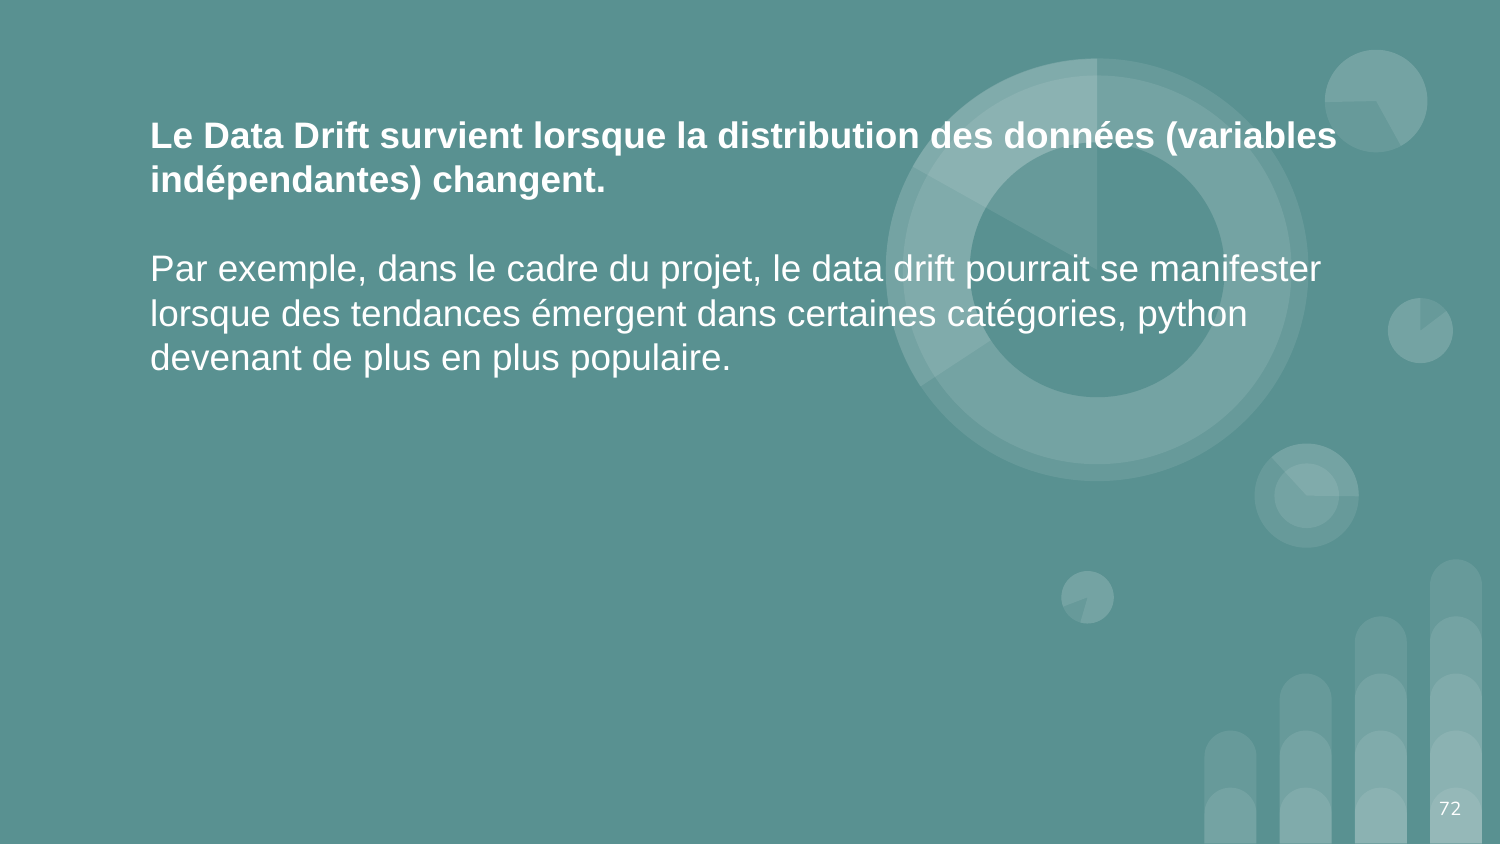

# Le Data Drift survient lorsque la distribution des données (variables indépendantes) changent.

Par exemple, dans le cadre du projet, le data drift pourrait se manifester lorsque des tendances émergent dans certaines catégories, python devenant de plus en plus populaire.

72